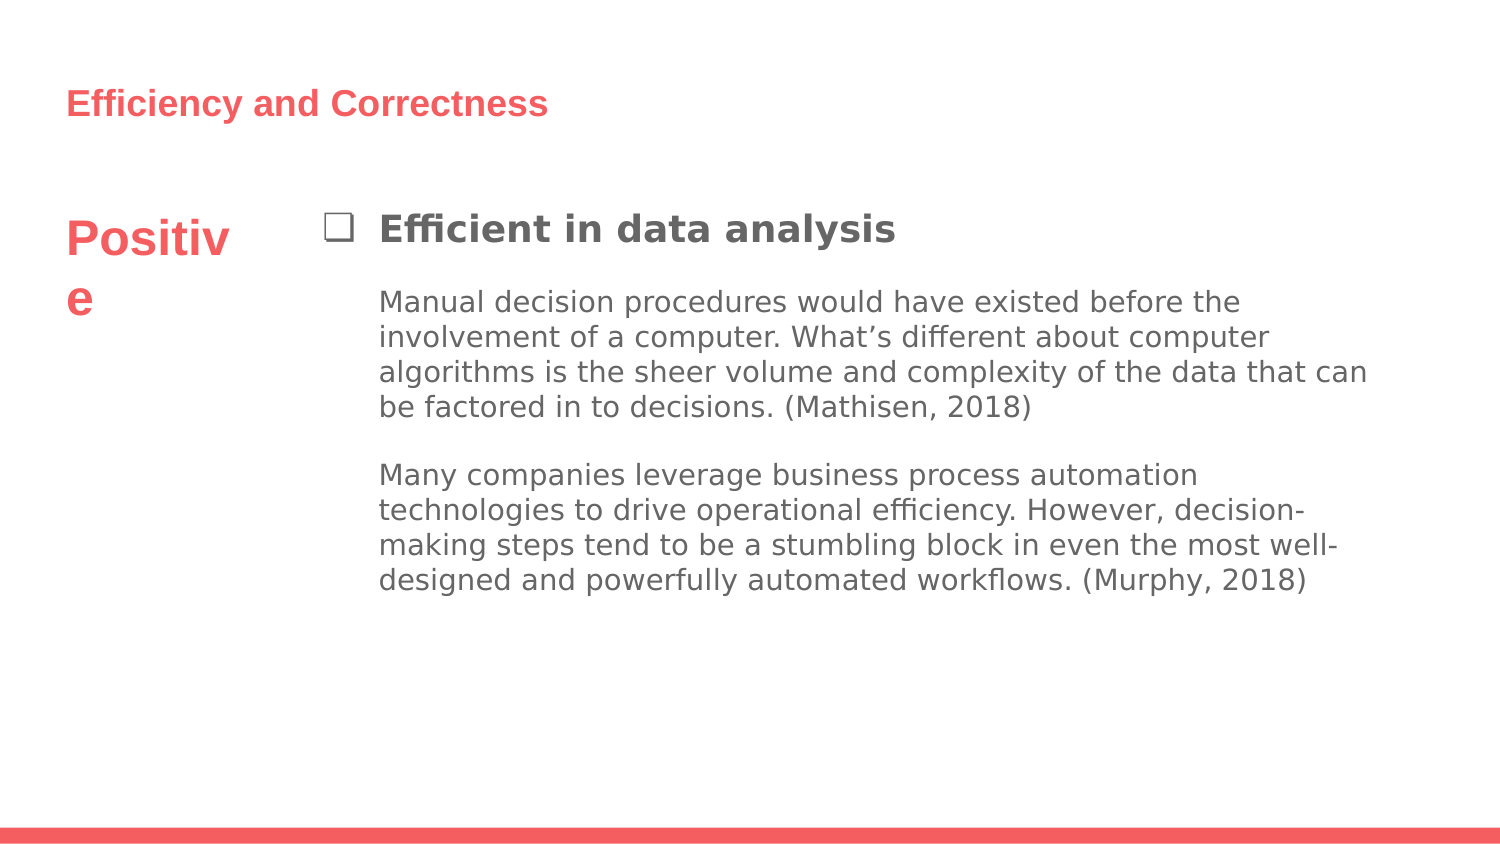

# Efficiency and Correctness
Positive
Efficient in data analysis
Manual decision procedures would have existed before the involvement of a computer. What’s different about computer algorithms is the sheer volume and complexity of the data that can be factored in to decisions. (Mathisen, 2018)
Many companies leverage business process automation technologies to drive operational efficiency. However, decision-making steps tend to be a stumbling block in even the most well-designed and powerfully automated workflows. (Murphy, 2018)